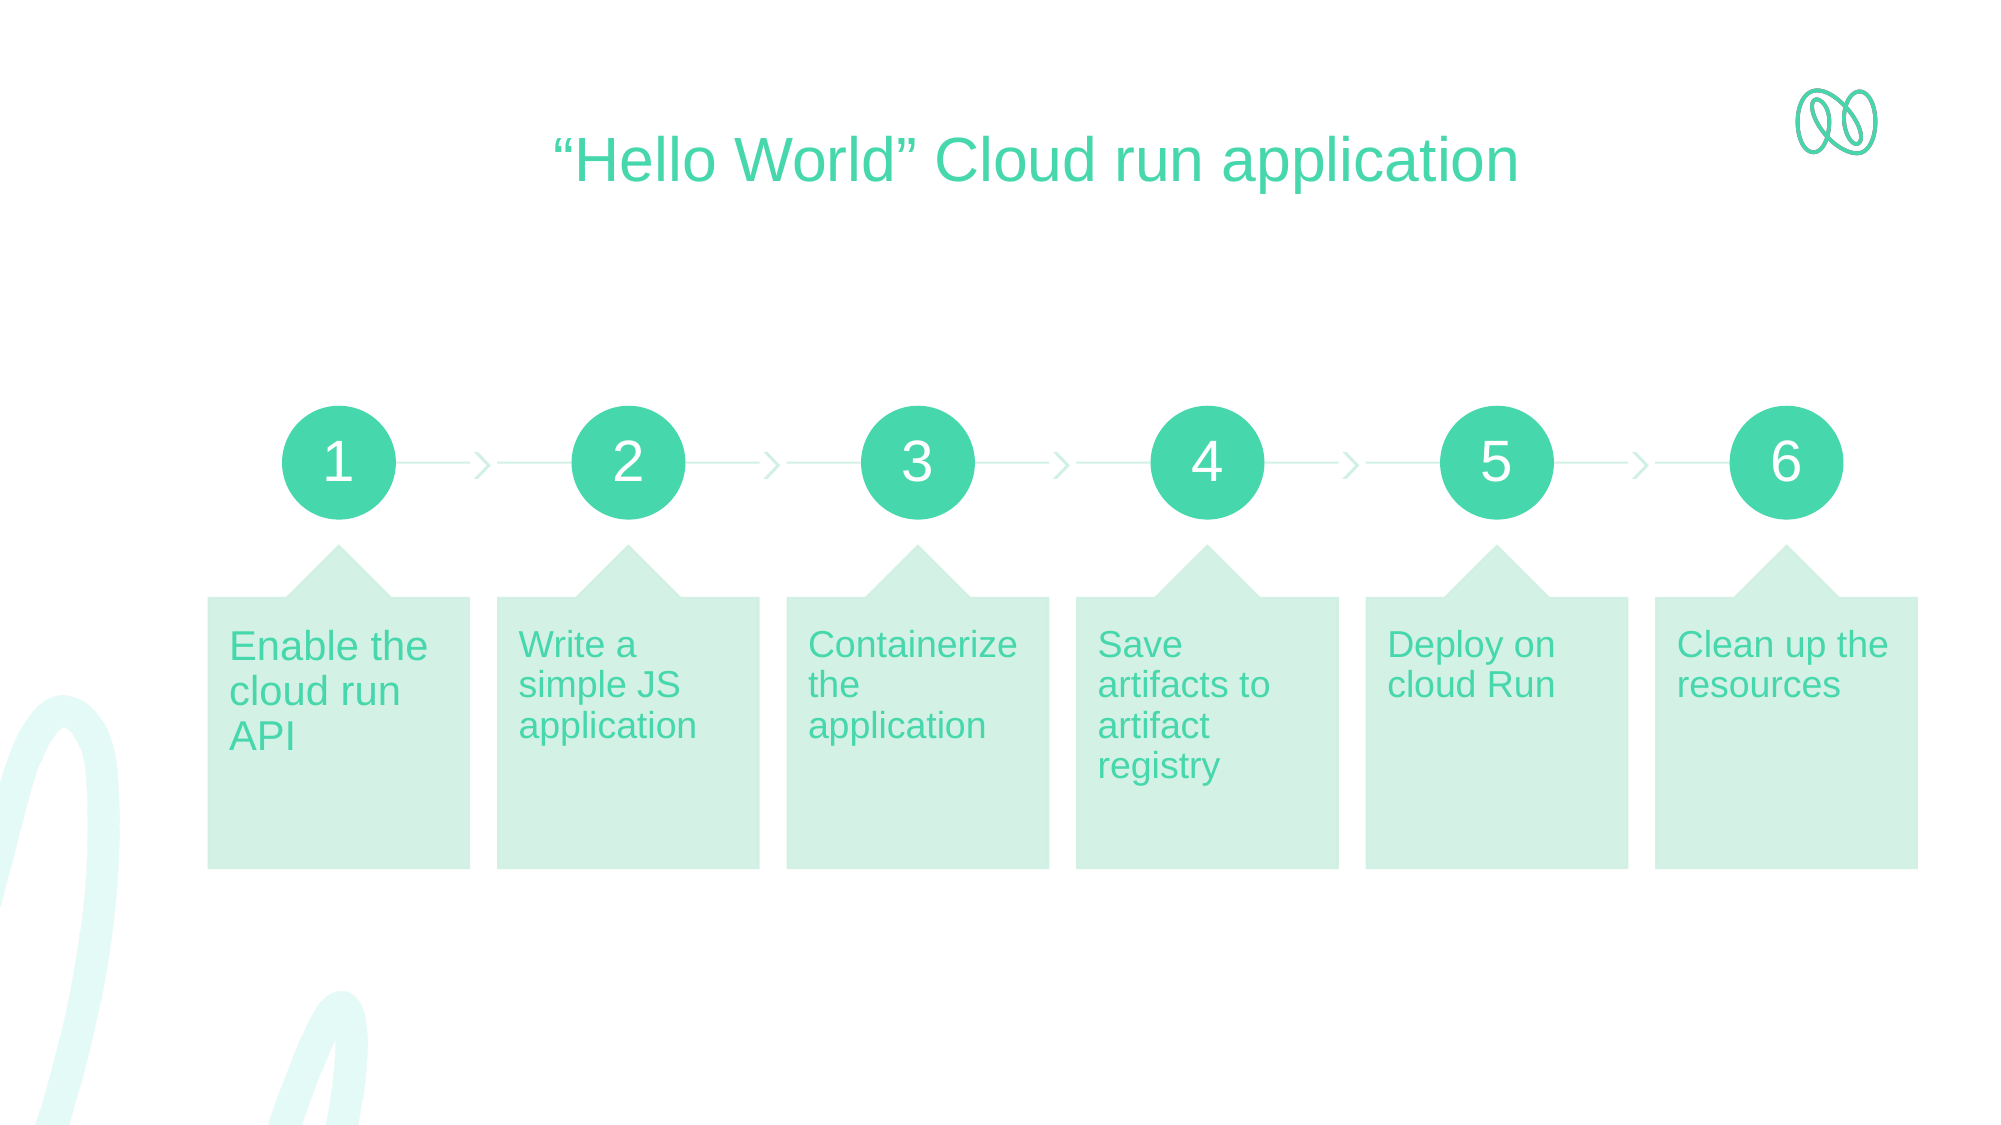

“Hello World” Cloud run application
1
Enable the cloud run API
2
Write a simple JS application
3
Containerize the application
4
Save artifacts to artifact registry
5
Deploy on cloud Run
6
Clean up the resources